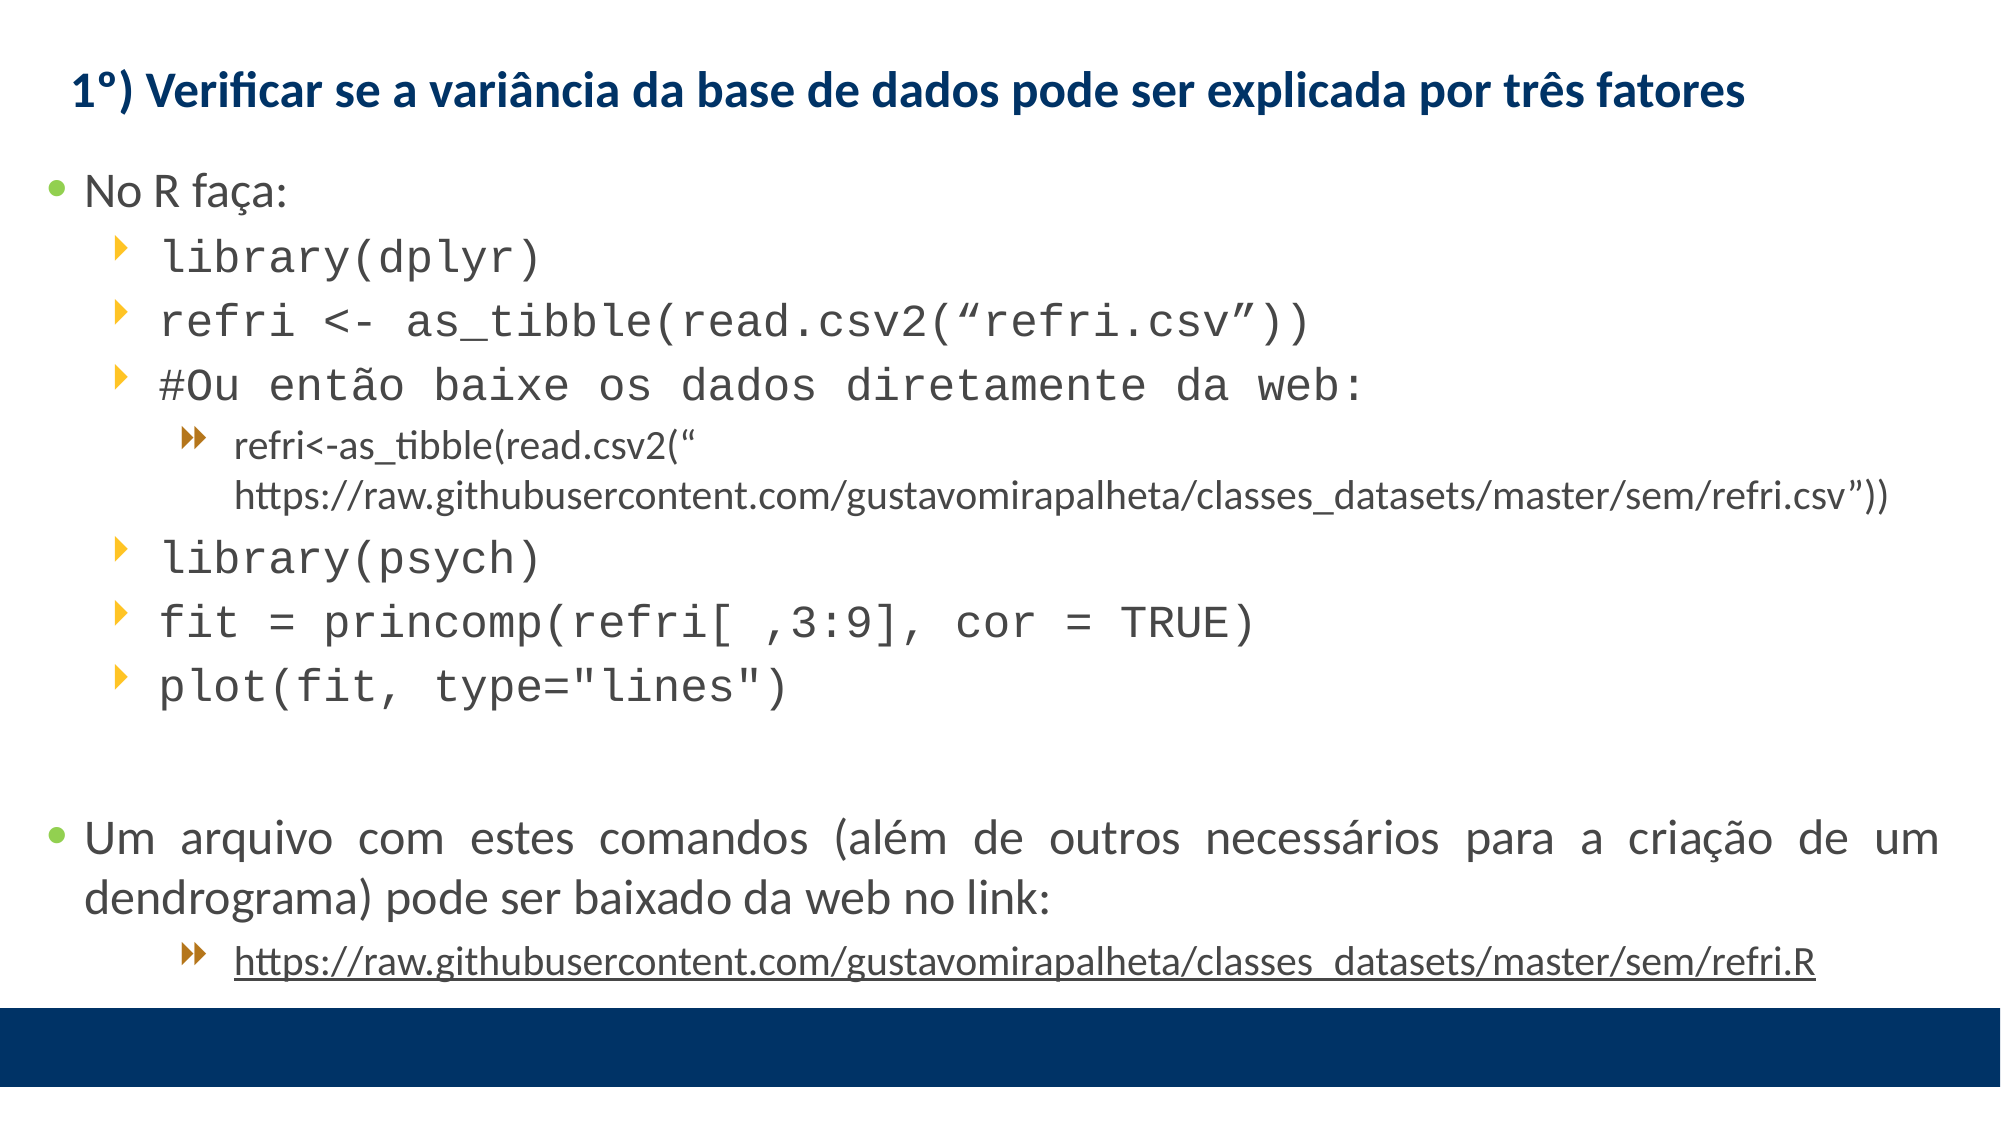

# 1º) Verificar se a variância da base de dados pode ser explicada por três fatores
No R faça:
library(dplyr)
refri <- as_tibble(read.csv2(“refri.csv”))
#Ou então baixe os dados diretamente da web:
refri<-as_tibble(read.csv2(“ https://raw.githubusercontent.com/gustavomirapalheta/classes_datasets/master/sem/refri.csv”))
library(psych)
fit = princomp(refri[ ,3:9], cor = TRUE)
plot(fit, type="lines")

Um arquivo com estes comandos (além de outros necessários para a criação de um dendrograma) pode ser baixado da web no link:
https://raw.githubusercontent.com/gustavomirapalheta/classes_datasets/master/sem/refri.R